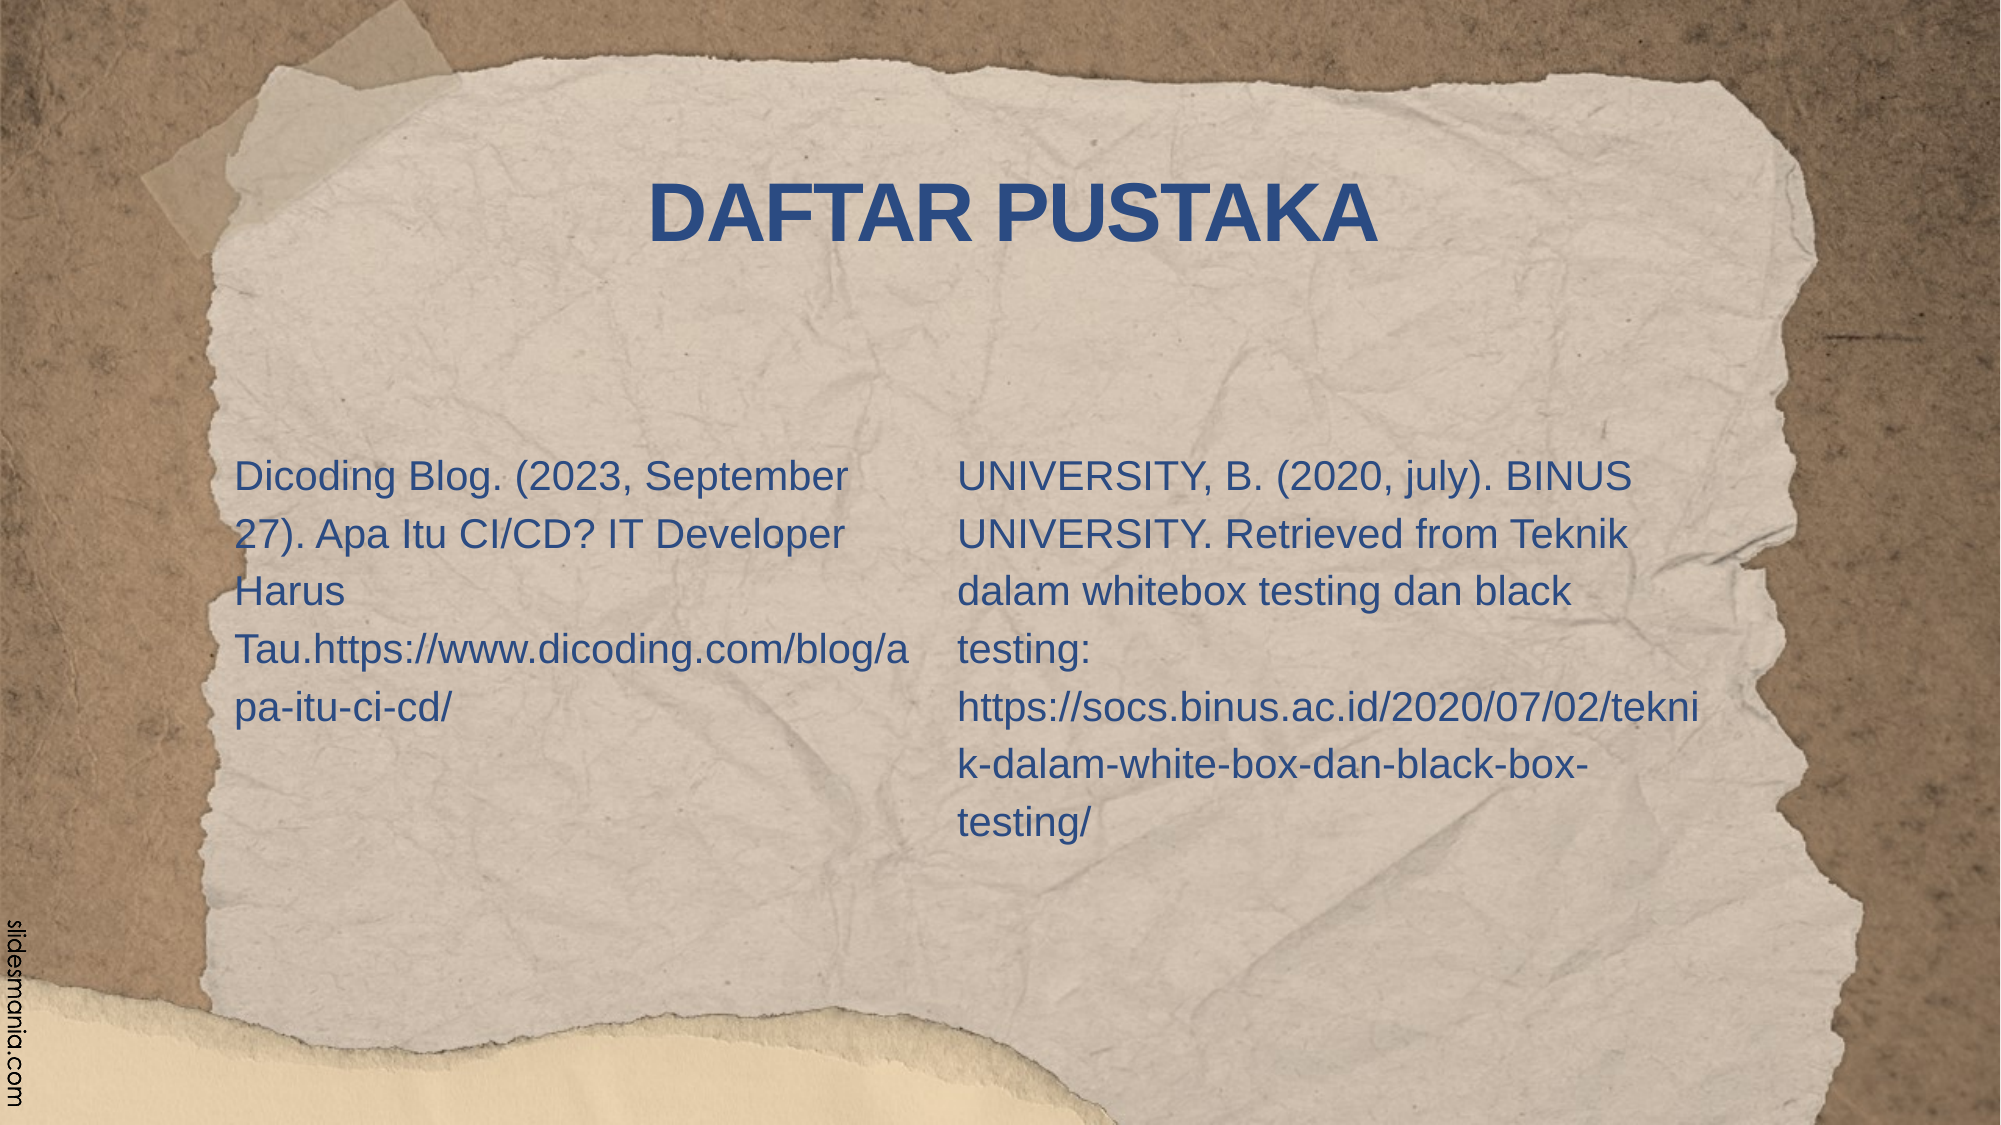

# DAFTAR PUSTAKA
Dicoding Blog. (2023, September 27). Apa Itu CI/CD? IT Developer Harus Tau.https://www.dicoding.com/blog/apa-itu-ci-cd/

UNIVERSITY, B. (2020, july). BINUS UNIVERSITY. Retrieved from Teknik dalam whitebox testing dan black testing: https://socs.binus.ac.id/2020/07/02/teknik-dalam-white-box-dan-black-box-testing/